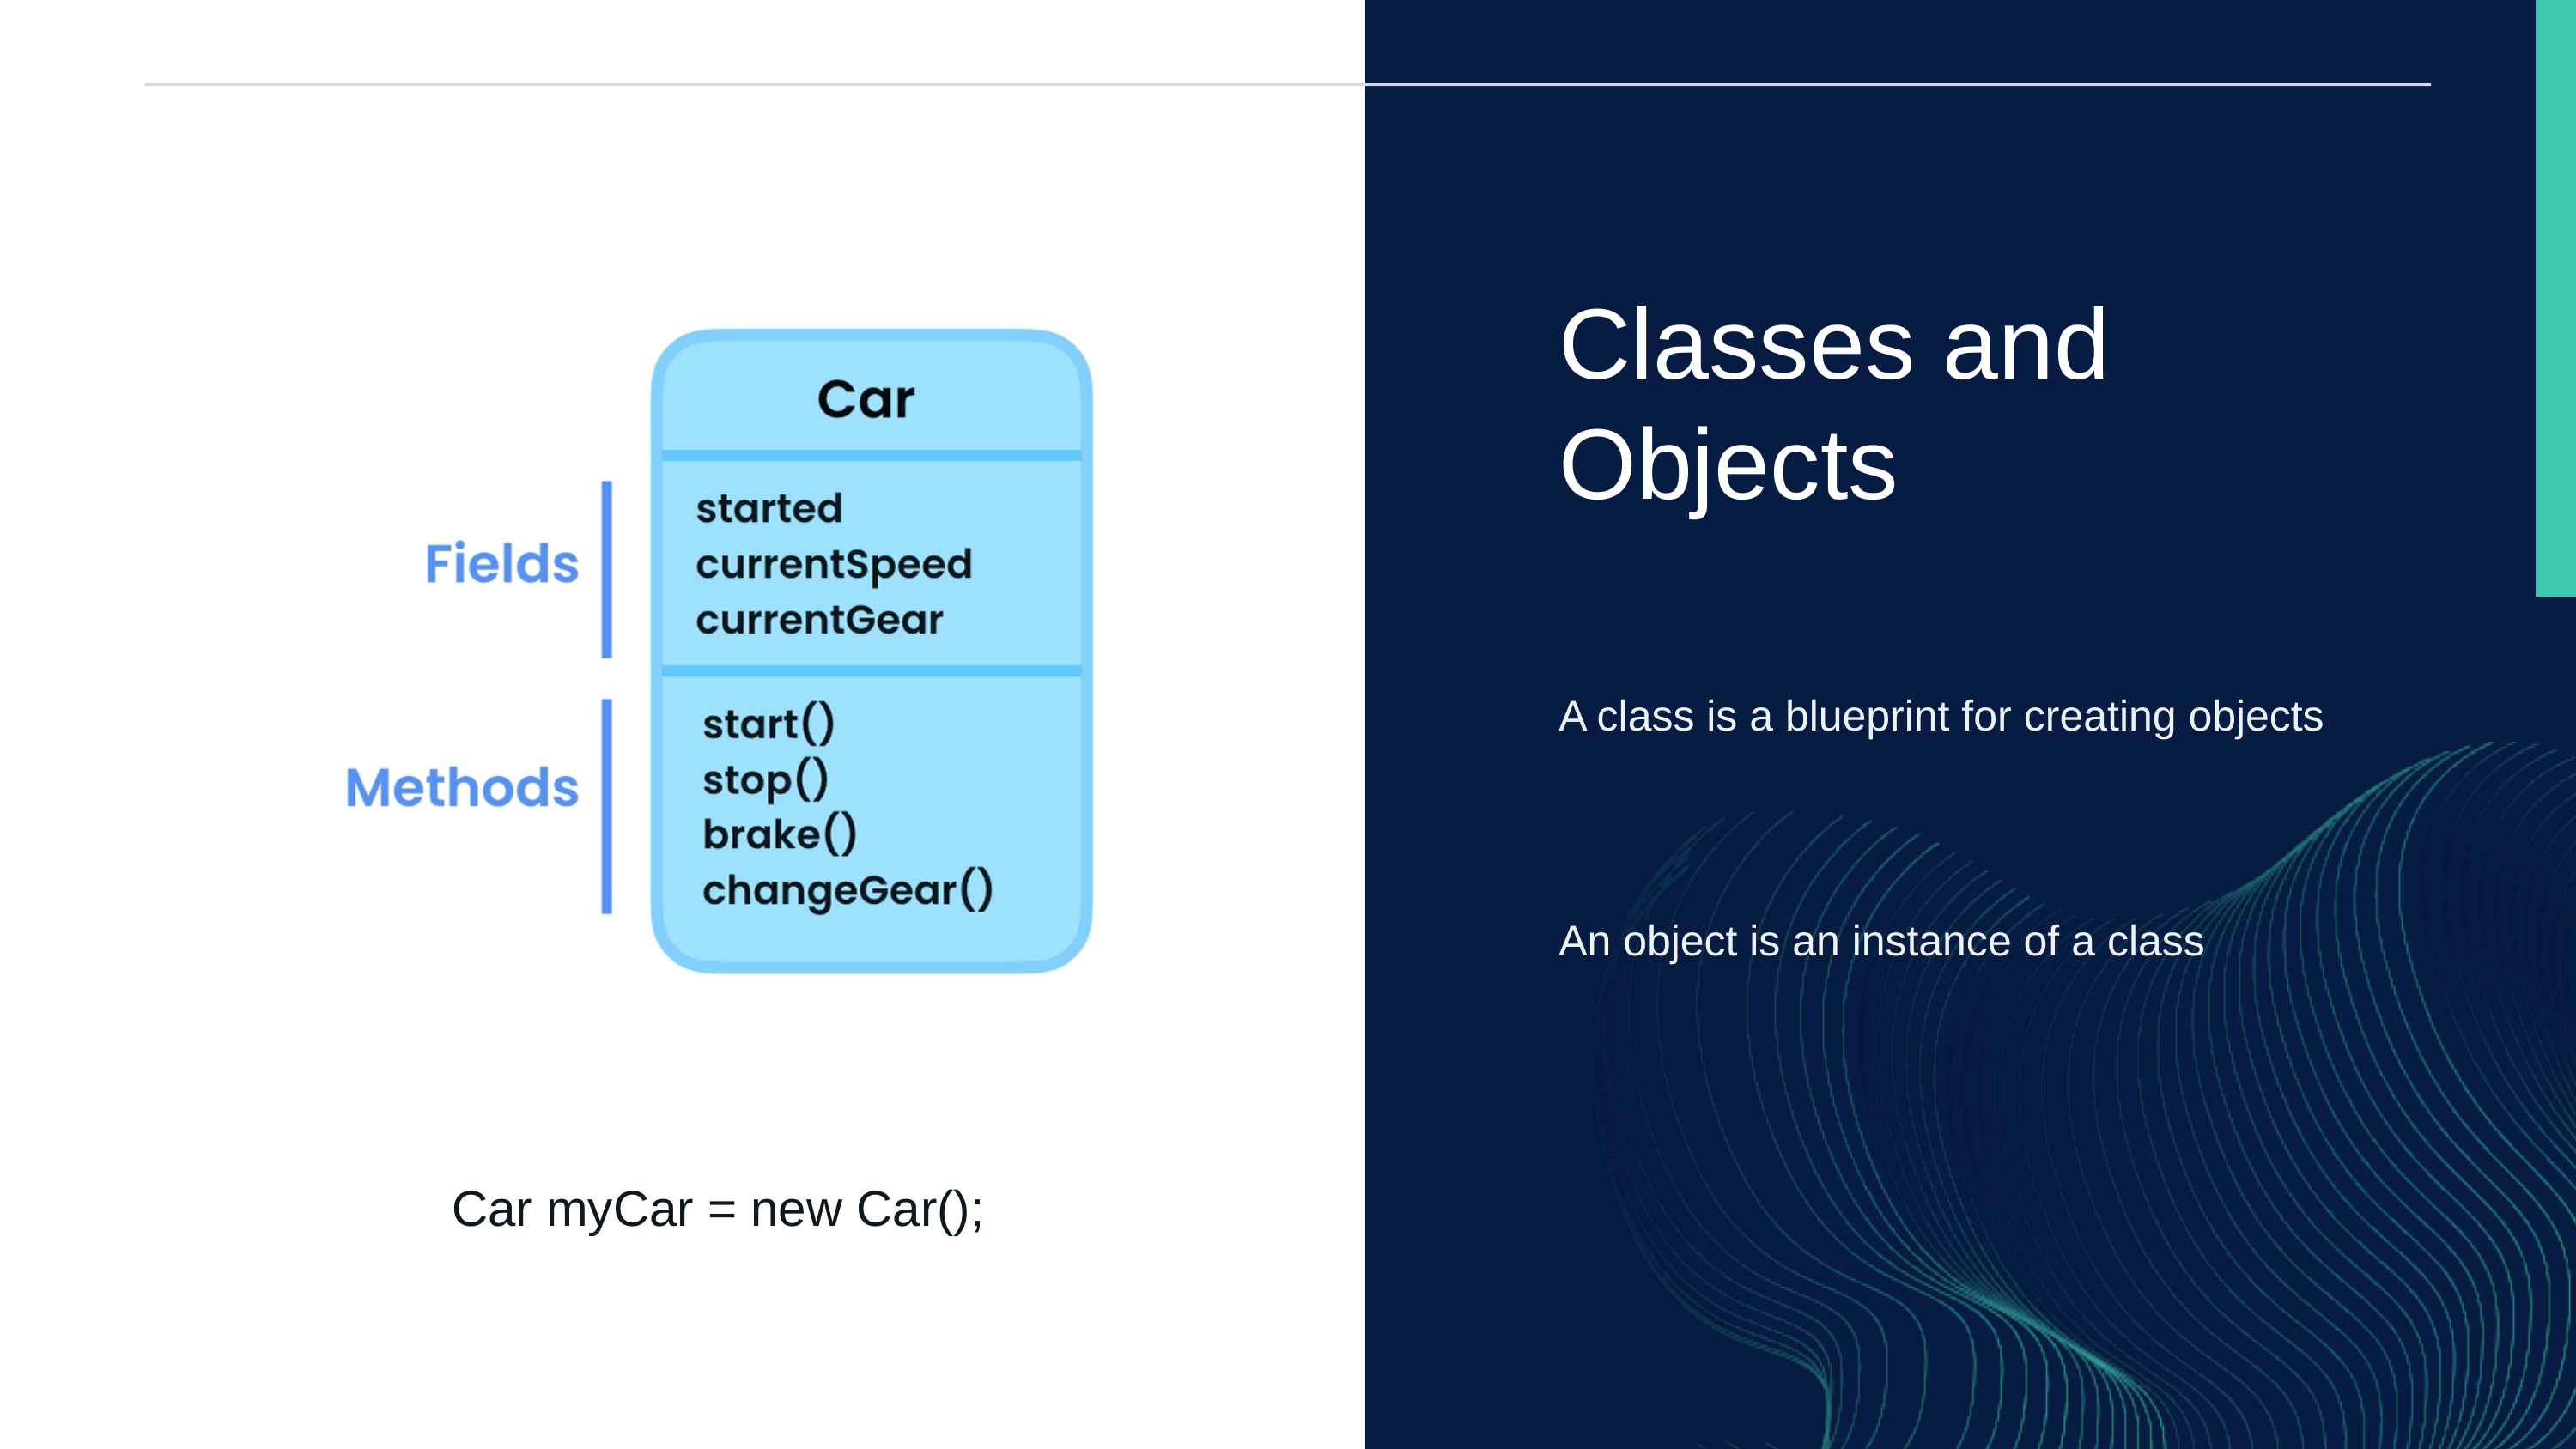

Classes and Objects
A class is a blueprint for creating objects

An object is an instance of a class
Car myCar = new Car();